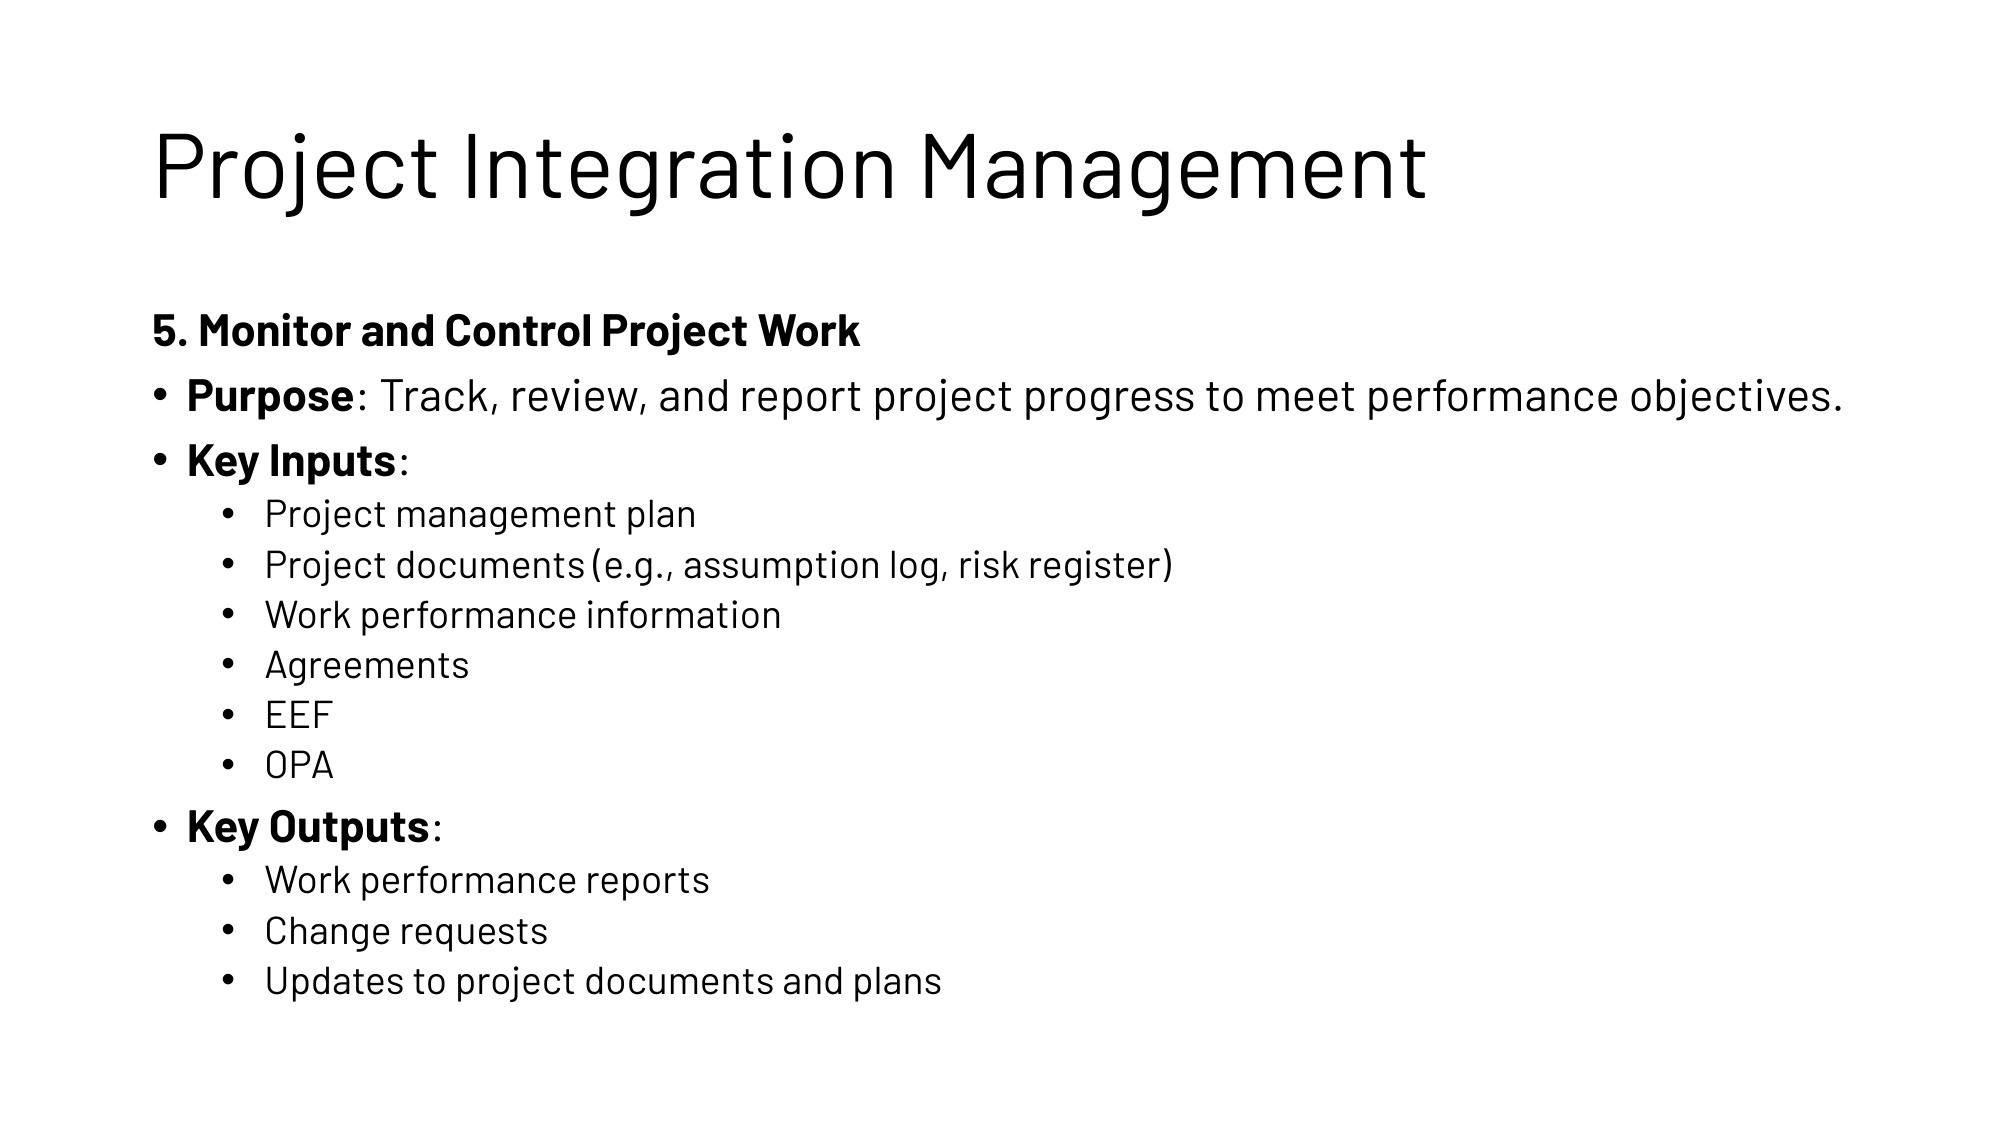

# Project Integration Management
5. Monitor and Control Project Work
Purpose: Track, review, and report project progress to meet performance objectives.
Key Inputs:
Project management plan
Project documents (e.g., assumption log, risk register)
Work performance information
Agreements
EEF
OPA
Key Outputs:
Work performance reports
Change requests
Updates to project documents and plans